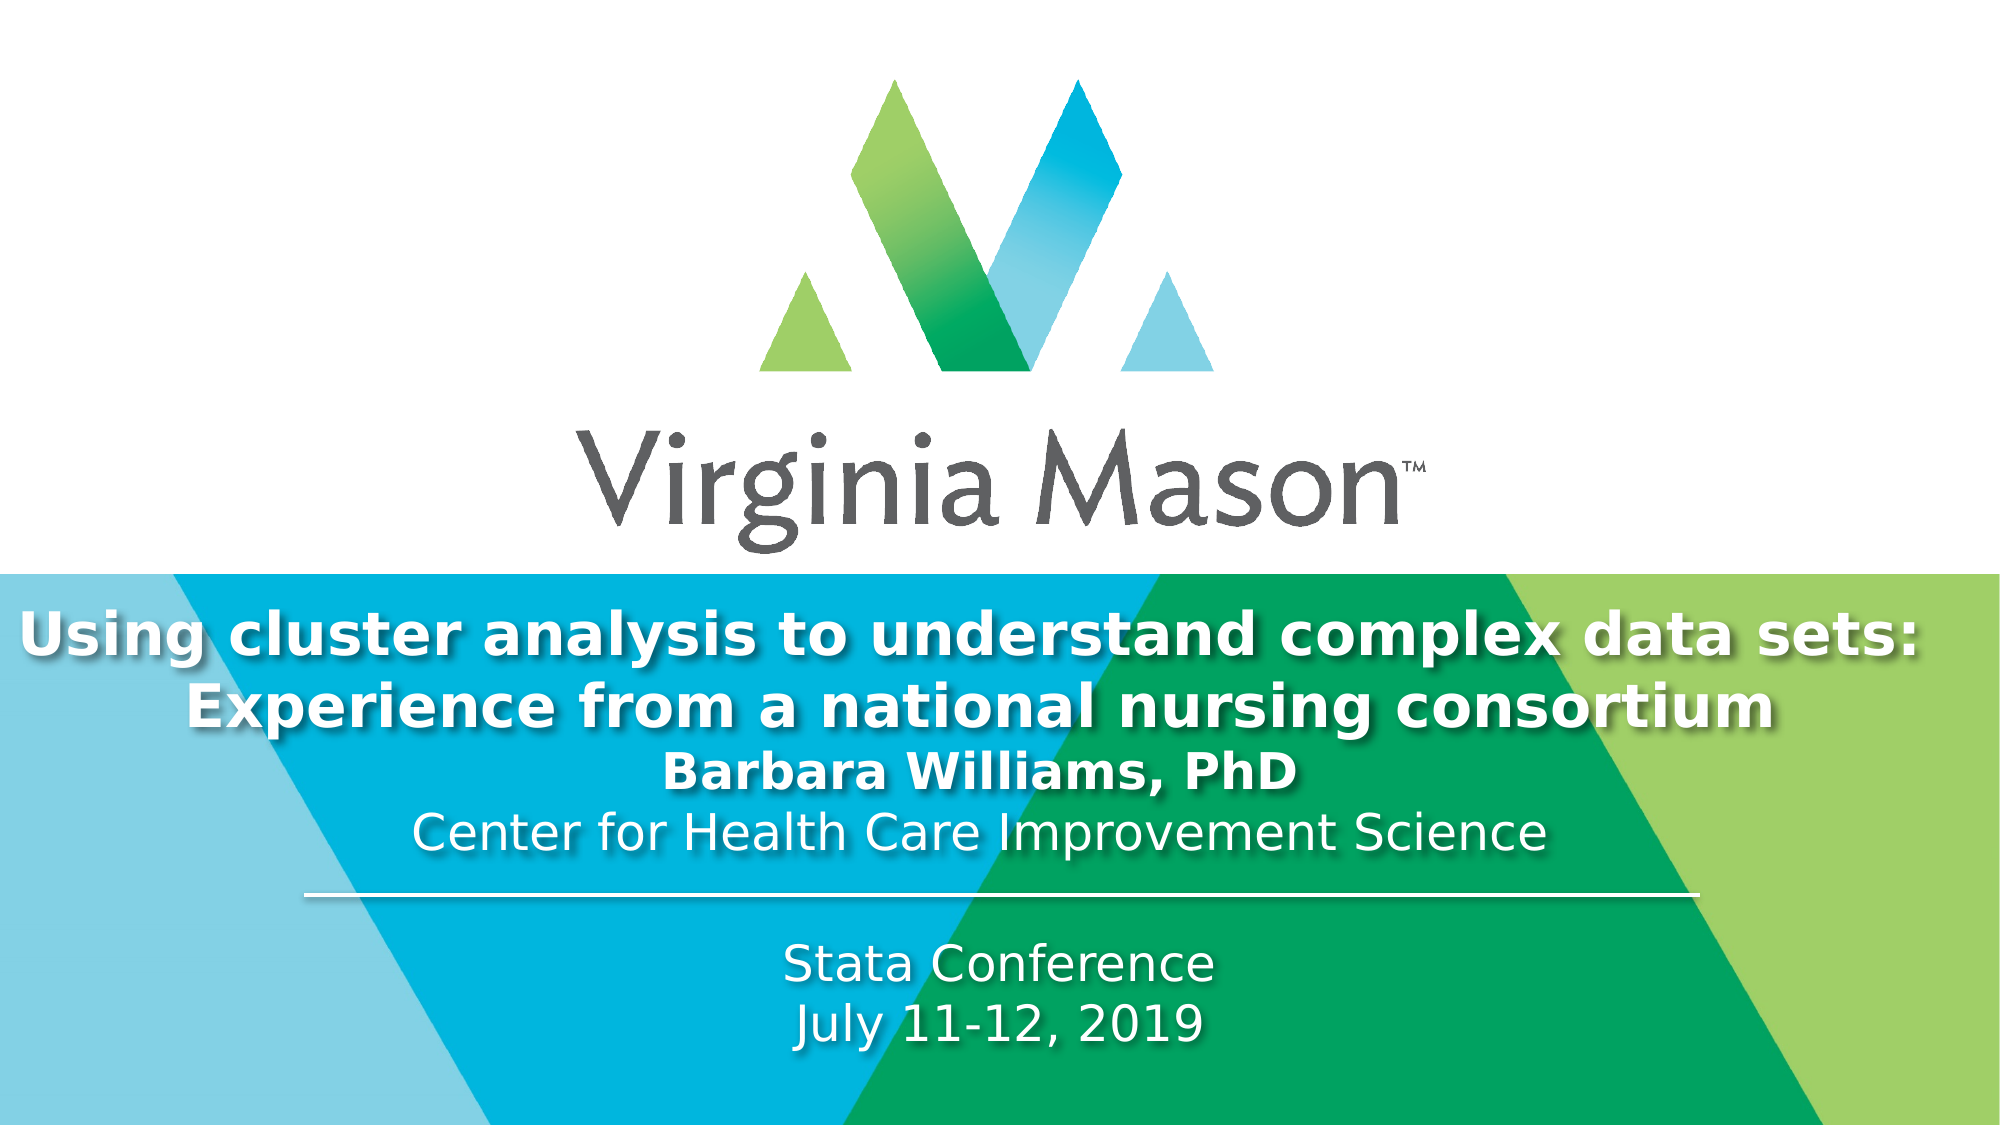

# Using cluster analysis to understand complex data sets: Experience from a national nursing consortium Barbara Williams, PhD Center for Health Care Improvement Science
Stata Conference
July 11-12, 2019